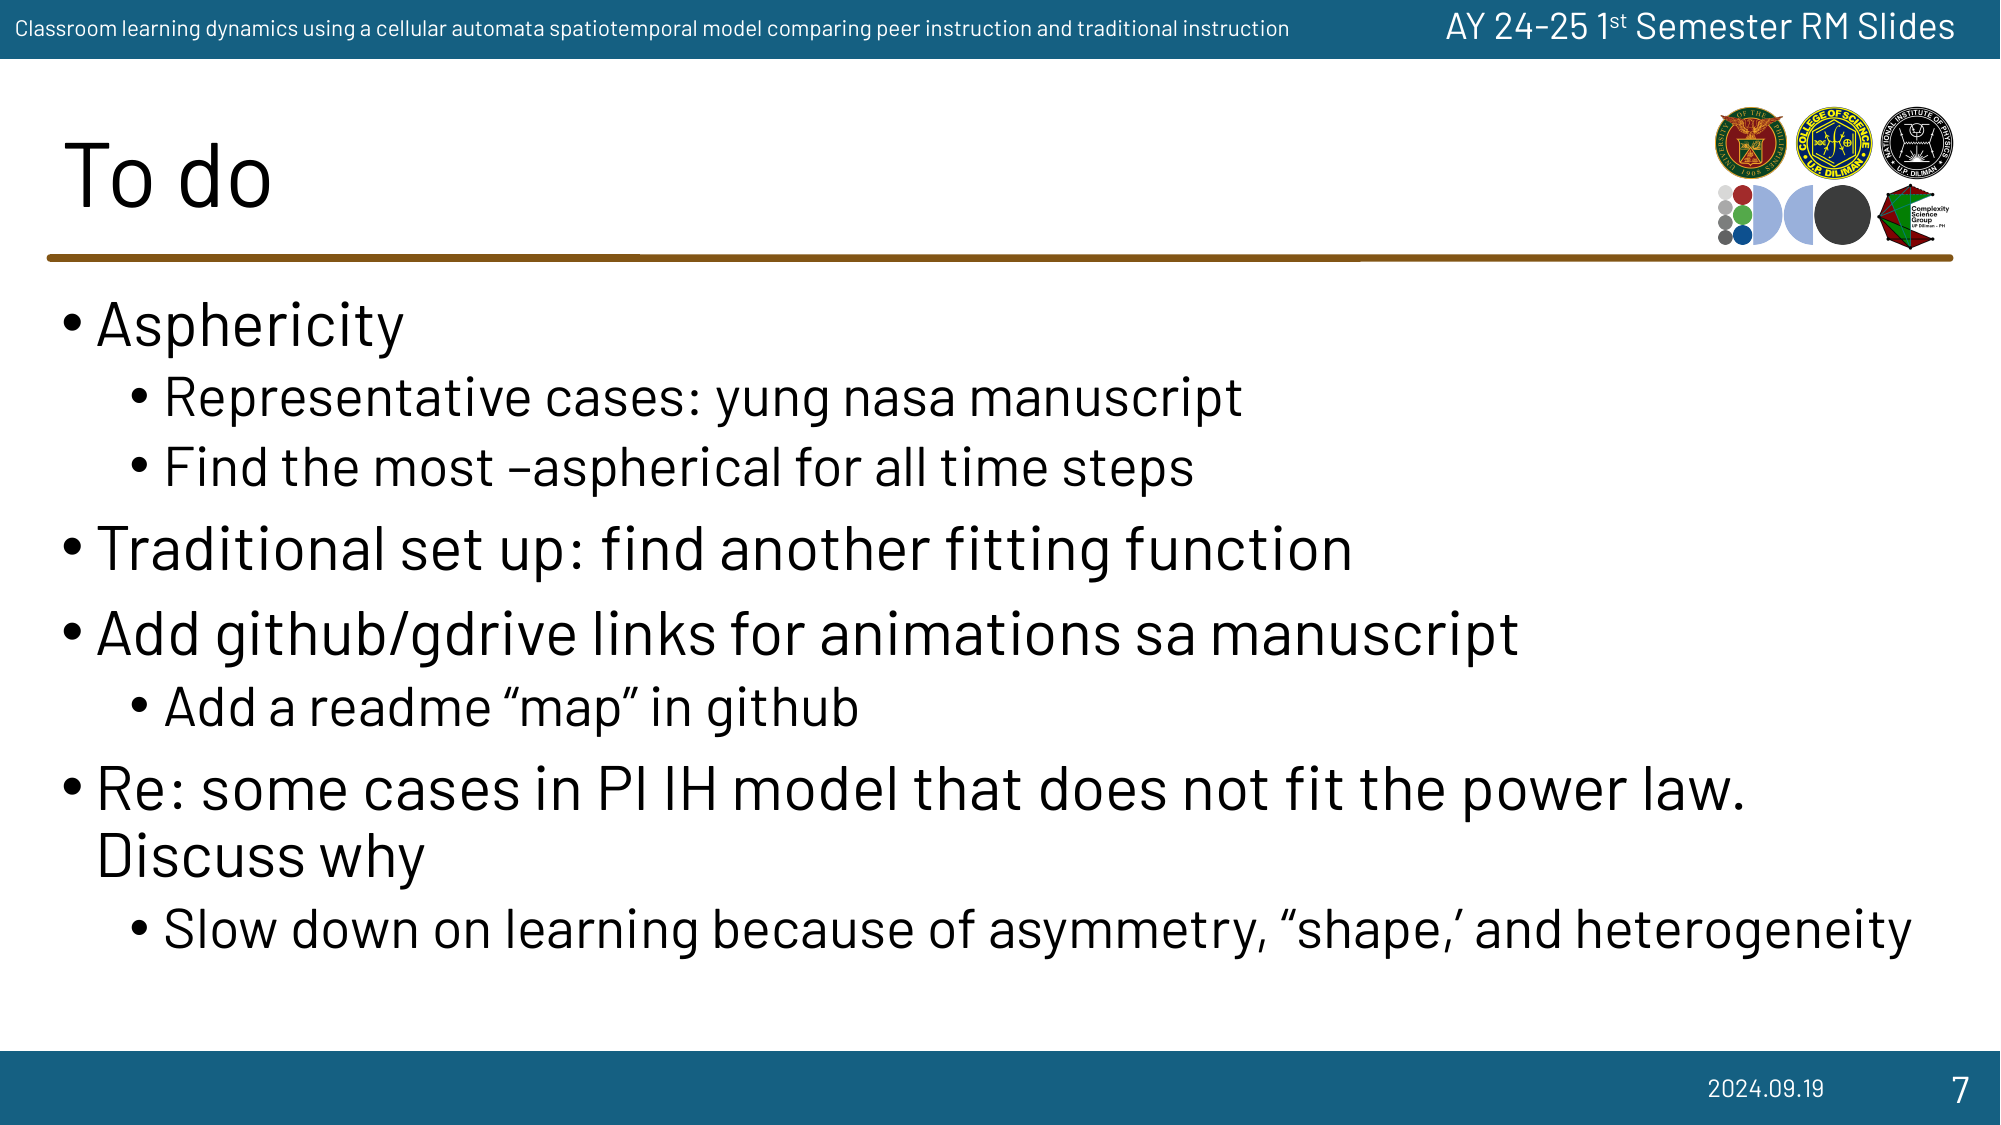

# To do
Asphericity
Representative cases: yung nasa manuscript
Find the most –aspherical for all time steps
Traditional set up: find another fitting function
Add github/gdrive links for animations sa manuscript
Add a readme “map” in github
Re: some cases in PI IH model that does not fit the power law. Discuss why
Slow down on learning because of asymmetry, “shape,’ and heterogeneity

2024.09.19
7